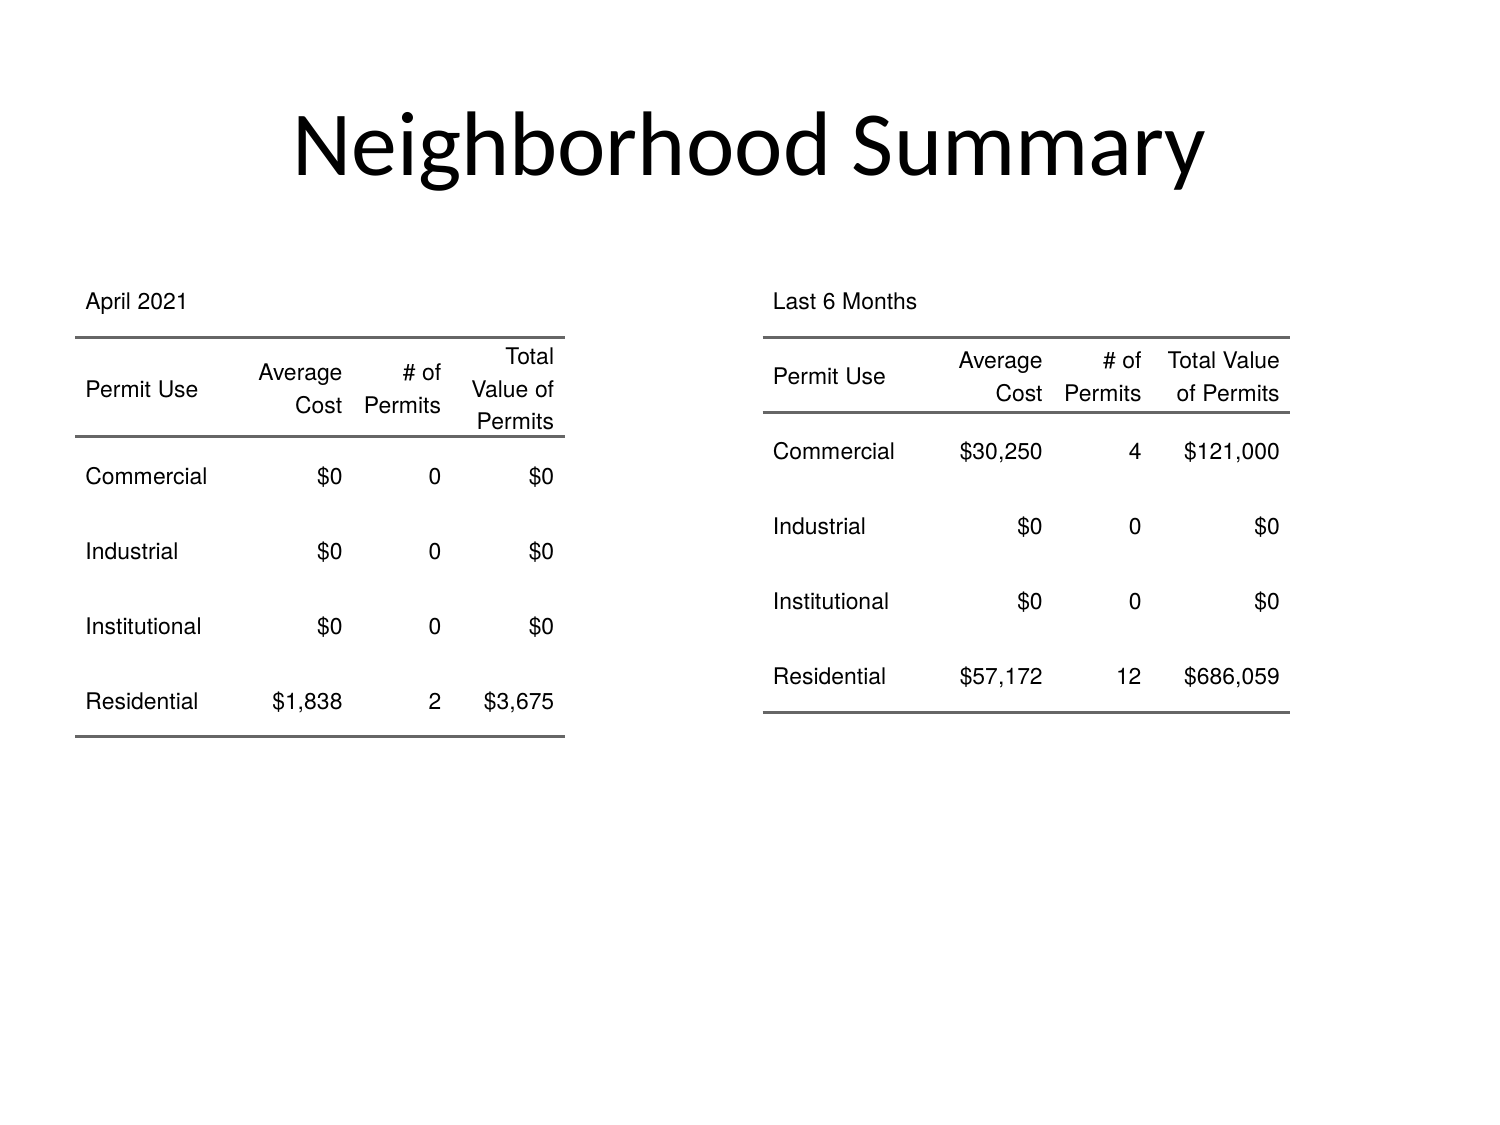

# Neighborhood Summary
| April 2021 | April 2021 | April 2021 | April 2021 |
| --- | --- | --- | --- |
| Permit Use | Average Cost | # of Permits | Total Value of Permits |
| Commercial | $0 | 0 | $0 |
| Industrial | $0 | 0 | $0 |
| Institutional | $0 | 0 | $0 |
| Residential | $1,838 | 2 | $3,675 |
| Last 6 Months | Last 6 Months | Last 6 Months | Last 6 Months |
| --- | --- | --- | --- |
| Permit Use | Average Cost | # of Permits | Total Value of Permits |
| Commercial | $30,250 | 4 | $121,000 |
| Industrial | $0 | 0 | $0 |
| Institutional | $0 | 0 | $0 |
| Residential | $57,172 | 12 | $686,059 |